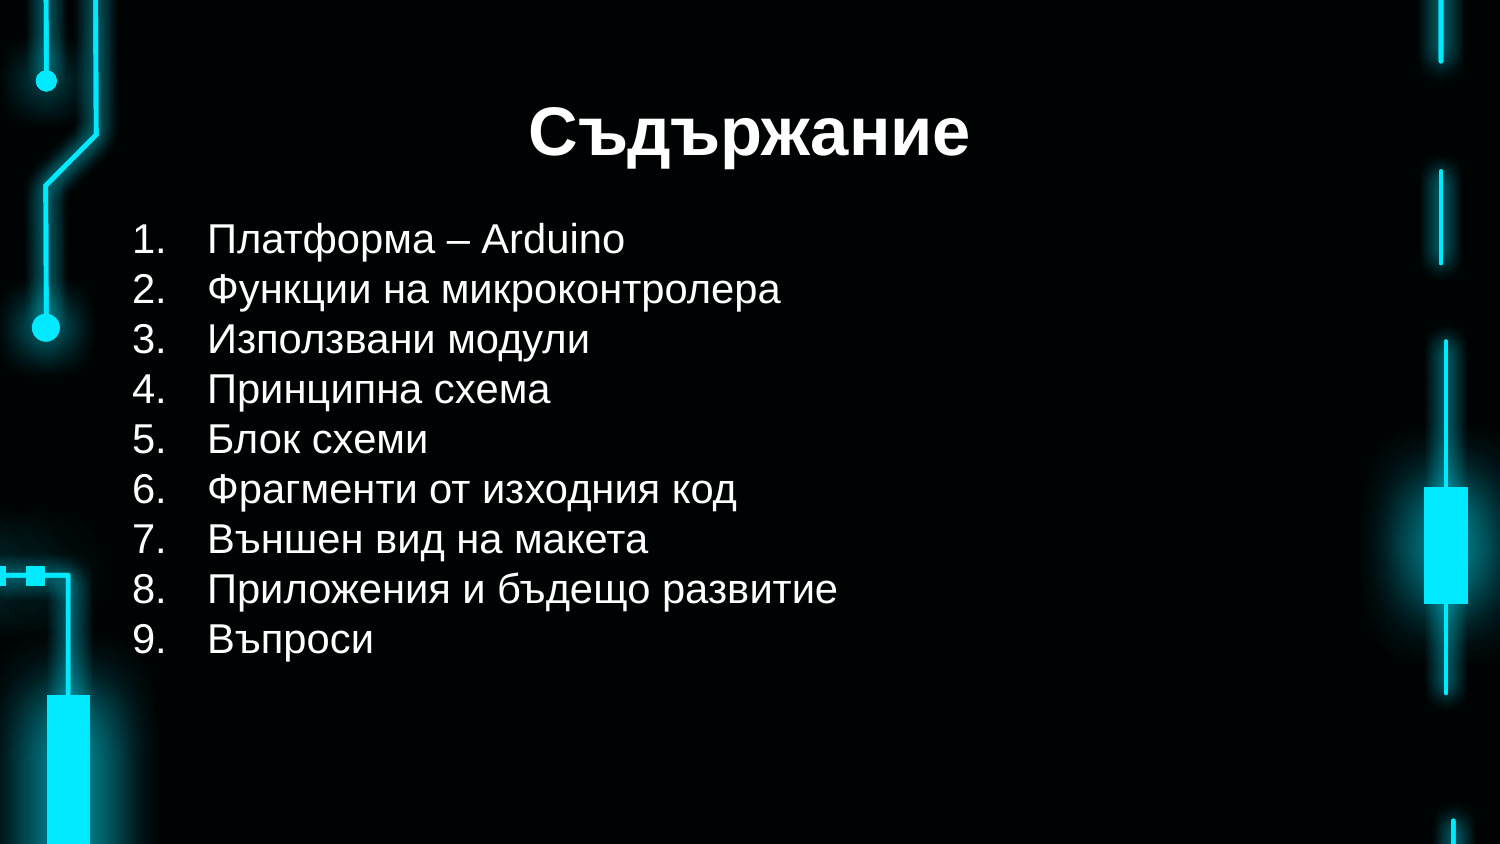

# Съдържание
Платформа – Arduino
Функции на микроконтролера
Използвани модули
Принципна схема
Блок схеми
Фрагменти от изходния код
Външен вид на макета
Приложения и бъдещо развитие
Въпроси